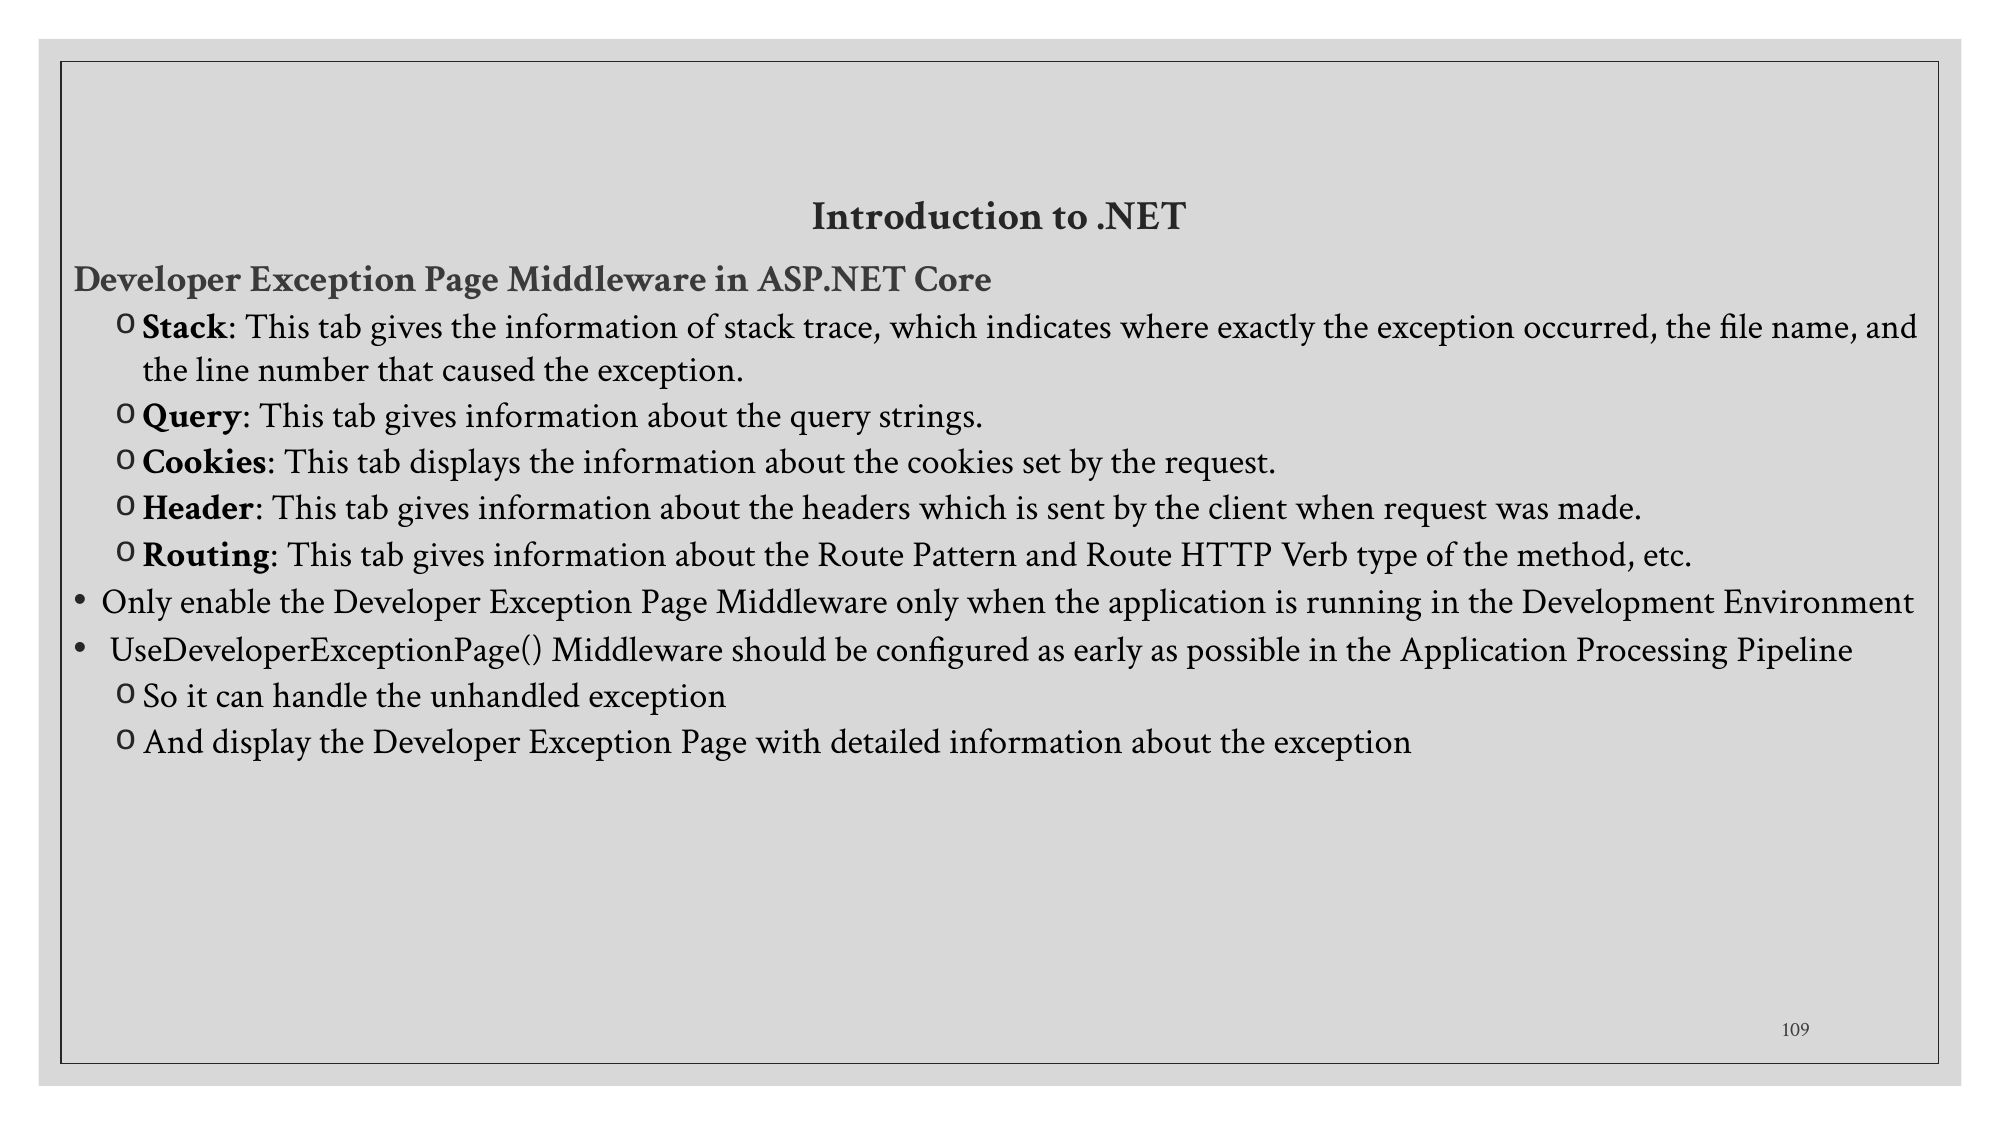

# Introduction to .NET
Developer Exception Page Middleware in ASP.NET Core
Stack: This tab gives the information of stack trace, which indicates where exactly the exception occurred, the file name, and the line number that caused the exception.
Query: This tab gives information about the query strings.
Cookies: This tab displays the information about the cookies set by the request.
Header: This tab gives information about the headers which is sent by the client when request was made.
Routing: This tab gives information about the Route Pattern and Route HTTP Verb type of the method, etc.
Only enable the Developer Exception Page Middleware only when the application is running in the Development Environment
 UseDeveloperExceptionPage() Middleware should be configured as early as possible in the Application Processing Pipeline
So it can handle the unhandled exception
And display the Developer Exception Page with detailed information about the exception

109